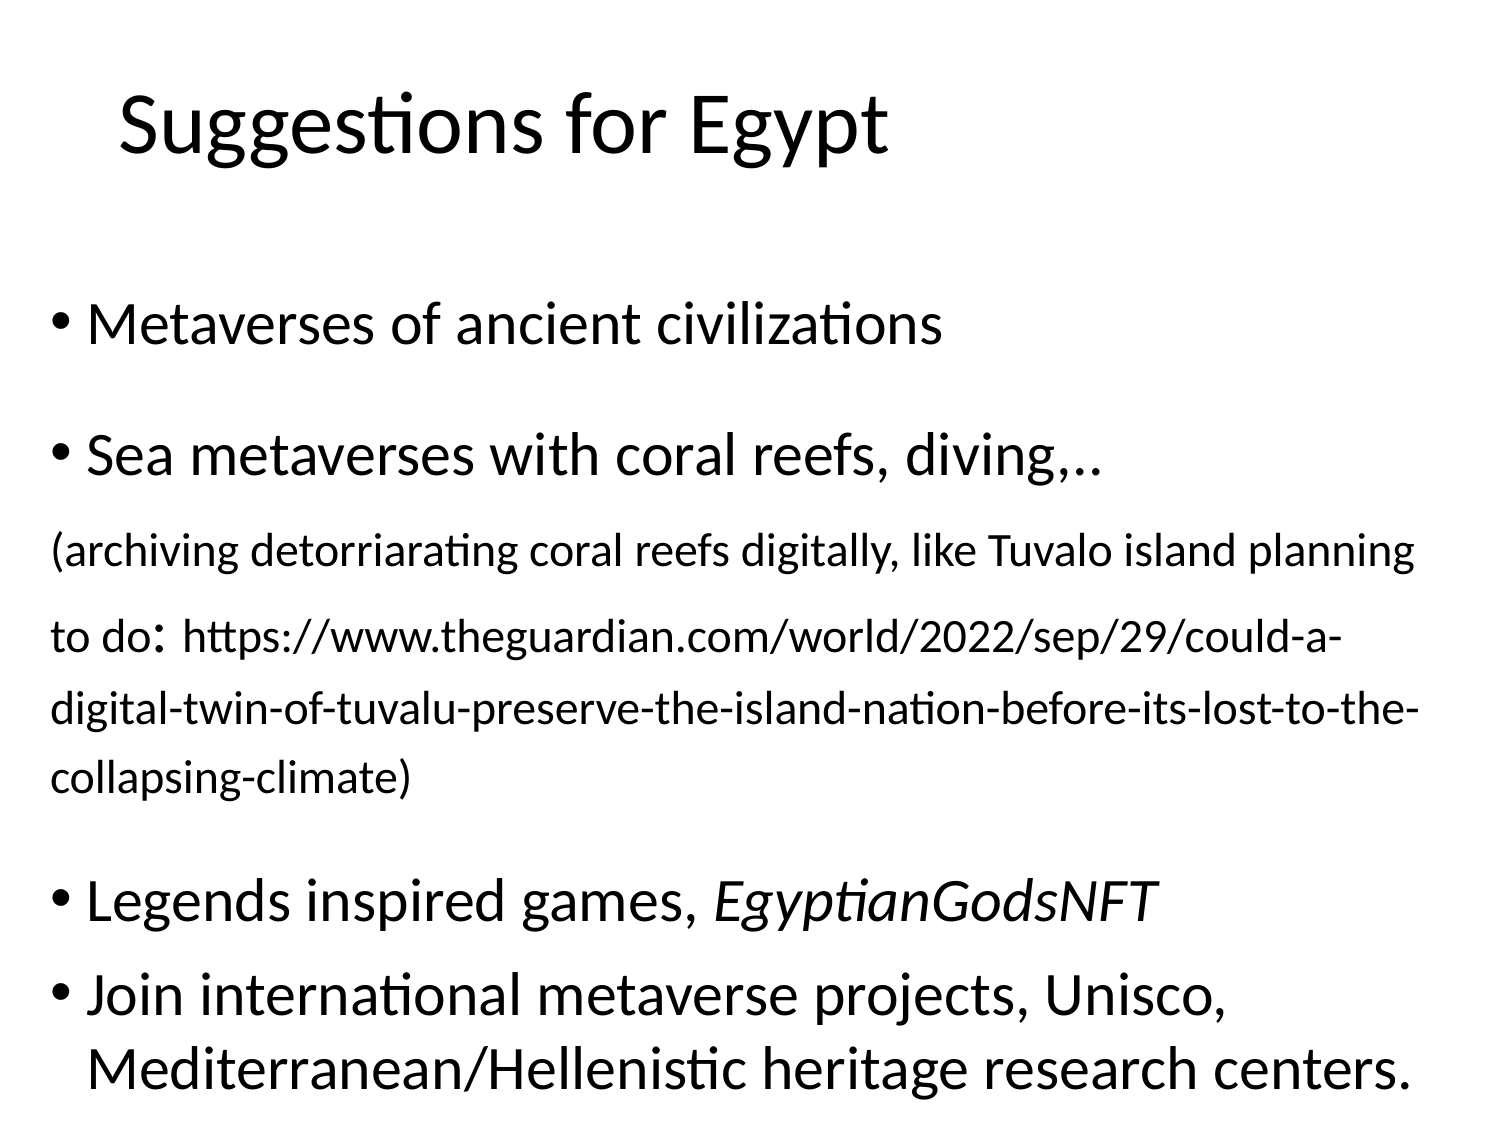

Suggestions for Egypt
Metaverses of ancient civilizations
Sea metaverses with coral reefs, diving,..
(archiving detorriarating coral reefs digitally, like Tuvalo island planning to do: https://www.theguardian.com/world/2022/sep/29/could-a-digital-twin-of-tuvalu-preserve-the-island-nation-before-its-lost-to-the-collapsing-climate)
Legends inspired games, EgyptianGodsNFT
Join international metaverse projects, Unisco, Mediterranean/Hellenistic heritage research centers.